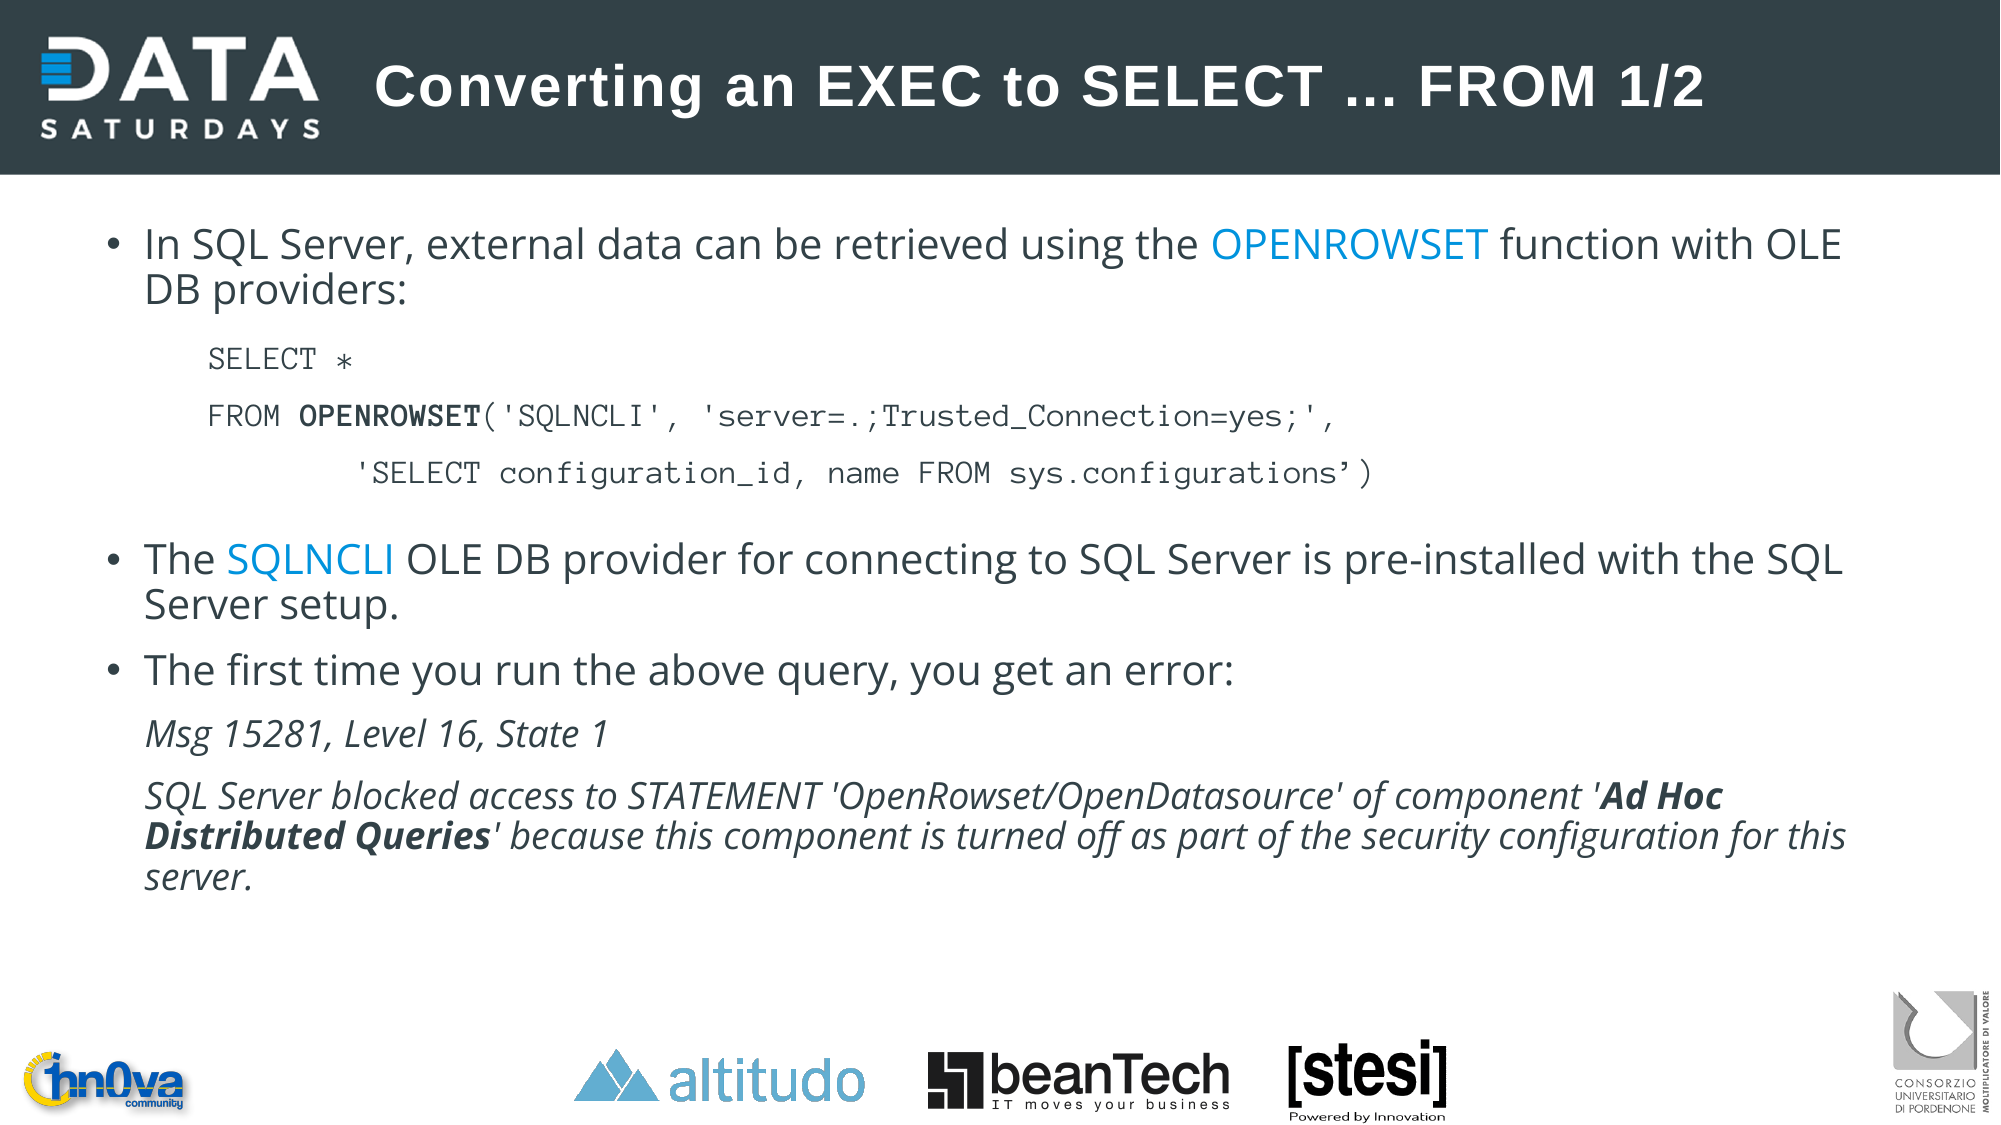

# Converting an EXEC to SELECT ... FROM 1/2
In SQL Server, external data can be retrieved using the OPENROWSET function with OLE DB providers:
SELECT *
FROM OPENROWSET('SQLNCLI', 'server=.;Trusted_Connection=yes;',
        'SELECT configuration_id, name FROM sys.configurations’)

The SQLNCLI OLE DB provider for connecting to SQL Server is pre-installed with the SQL Server setup.
The first time you run the above query, you get an error:
Msg 15281, Level 16, State 1
SQL Server blocked access to STATEMENT 'OpenRowset/OpenDatasource' of component 'Ad Hoc Distributed Queries' because this component is turned off as part of the security configuration for this server.